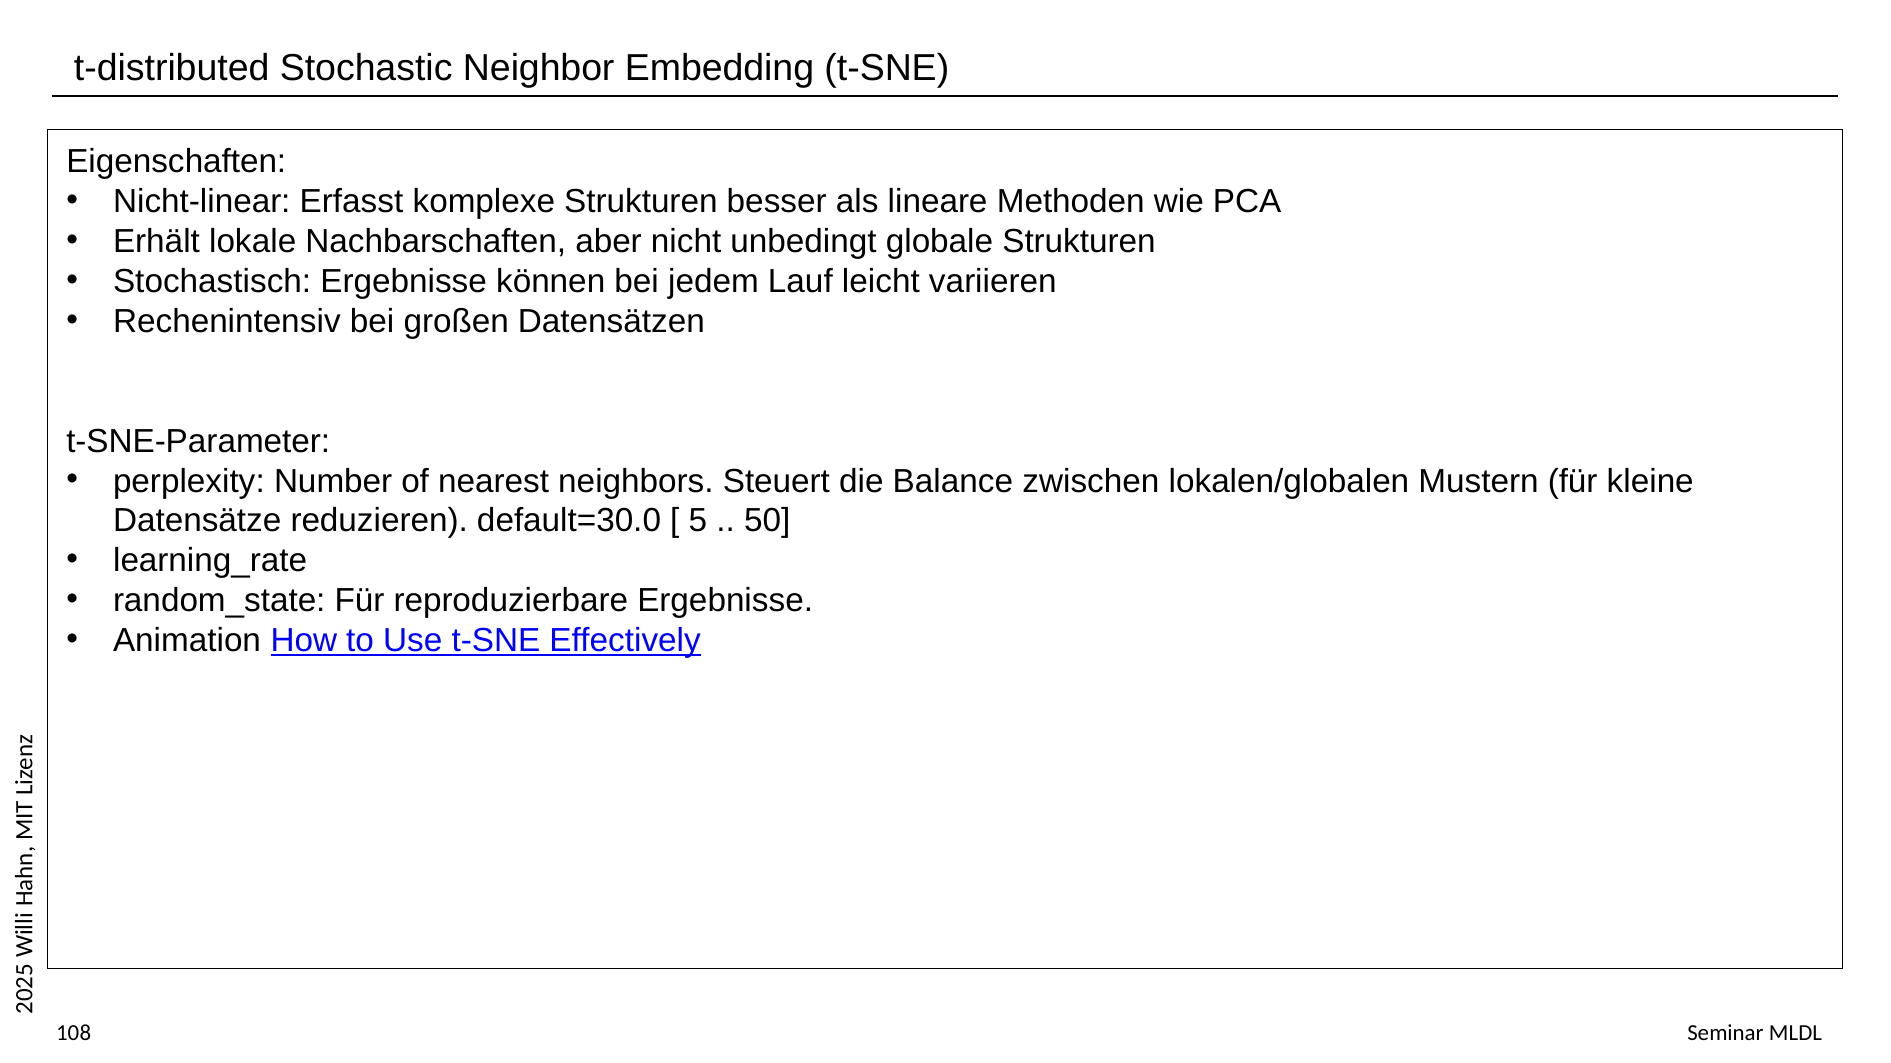

t-distributed Stochastic Neighbor Embedding (t-SNE)
Eigenschaften:
Nicht-linear: Erfasst komplexe Strukturen besser als lineare Methoden wie PCA
Erhält lokale Nachbarschaften, aber nicht unbedingt globale Strukturen
Stochastisch: Ergebnisse können bei jedem Lauf leicht variieren
Rechenintensiv bei großen Datensätzen

t-SNE-Parameter:
perplexity: Number of nearest neighbors. Steuert die Balance zwischen lokalen/globalen Mustern (für kleine Datensätze reduzieren). default=30.0 [ 5 .. 50]
learning_rate
random_state: Für reproduzierbare Ergebnisse.
Animation How to Use t-SNE Effectively